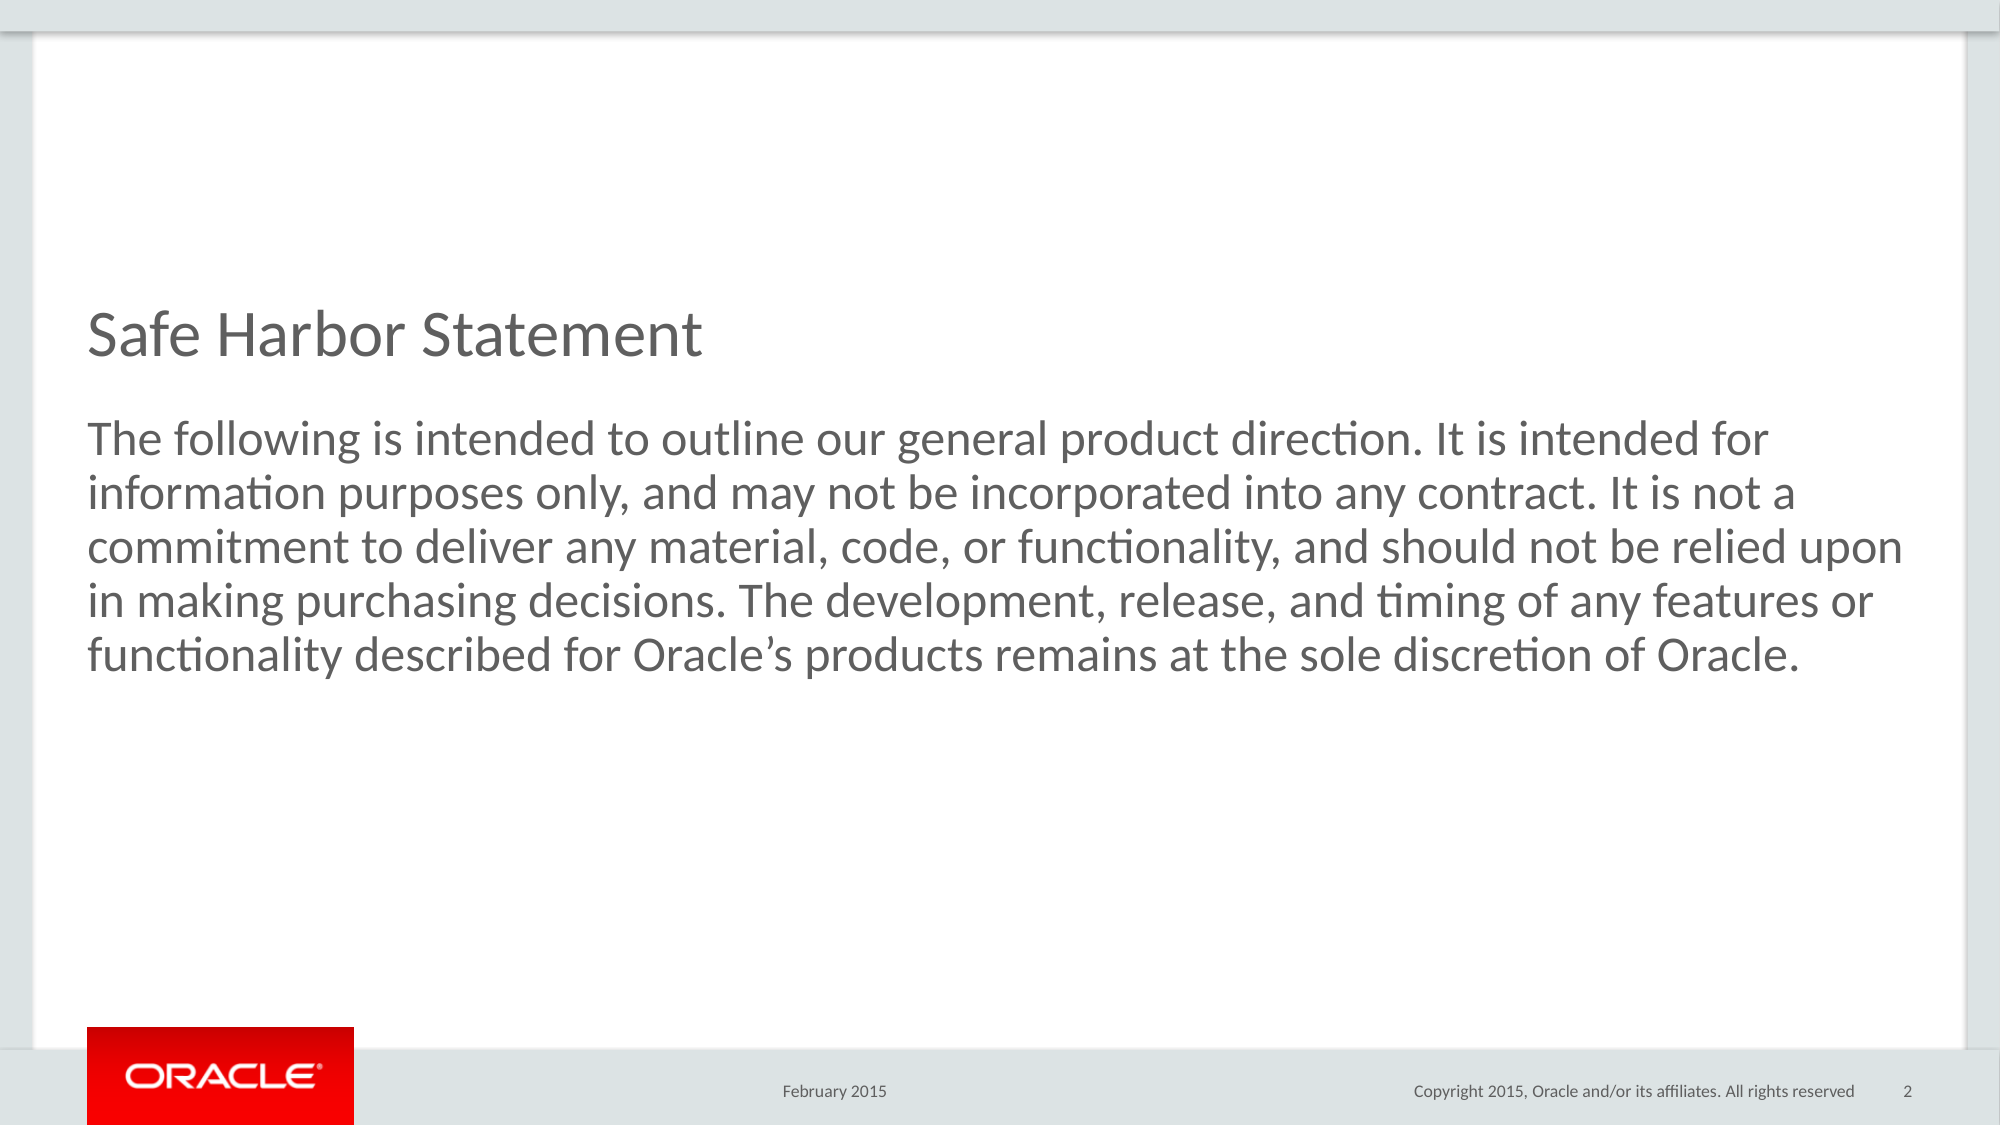

February 2015
Copyright 2015, Oracle and/or its affiliates. All rights reserved
2